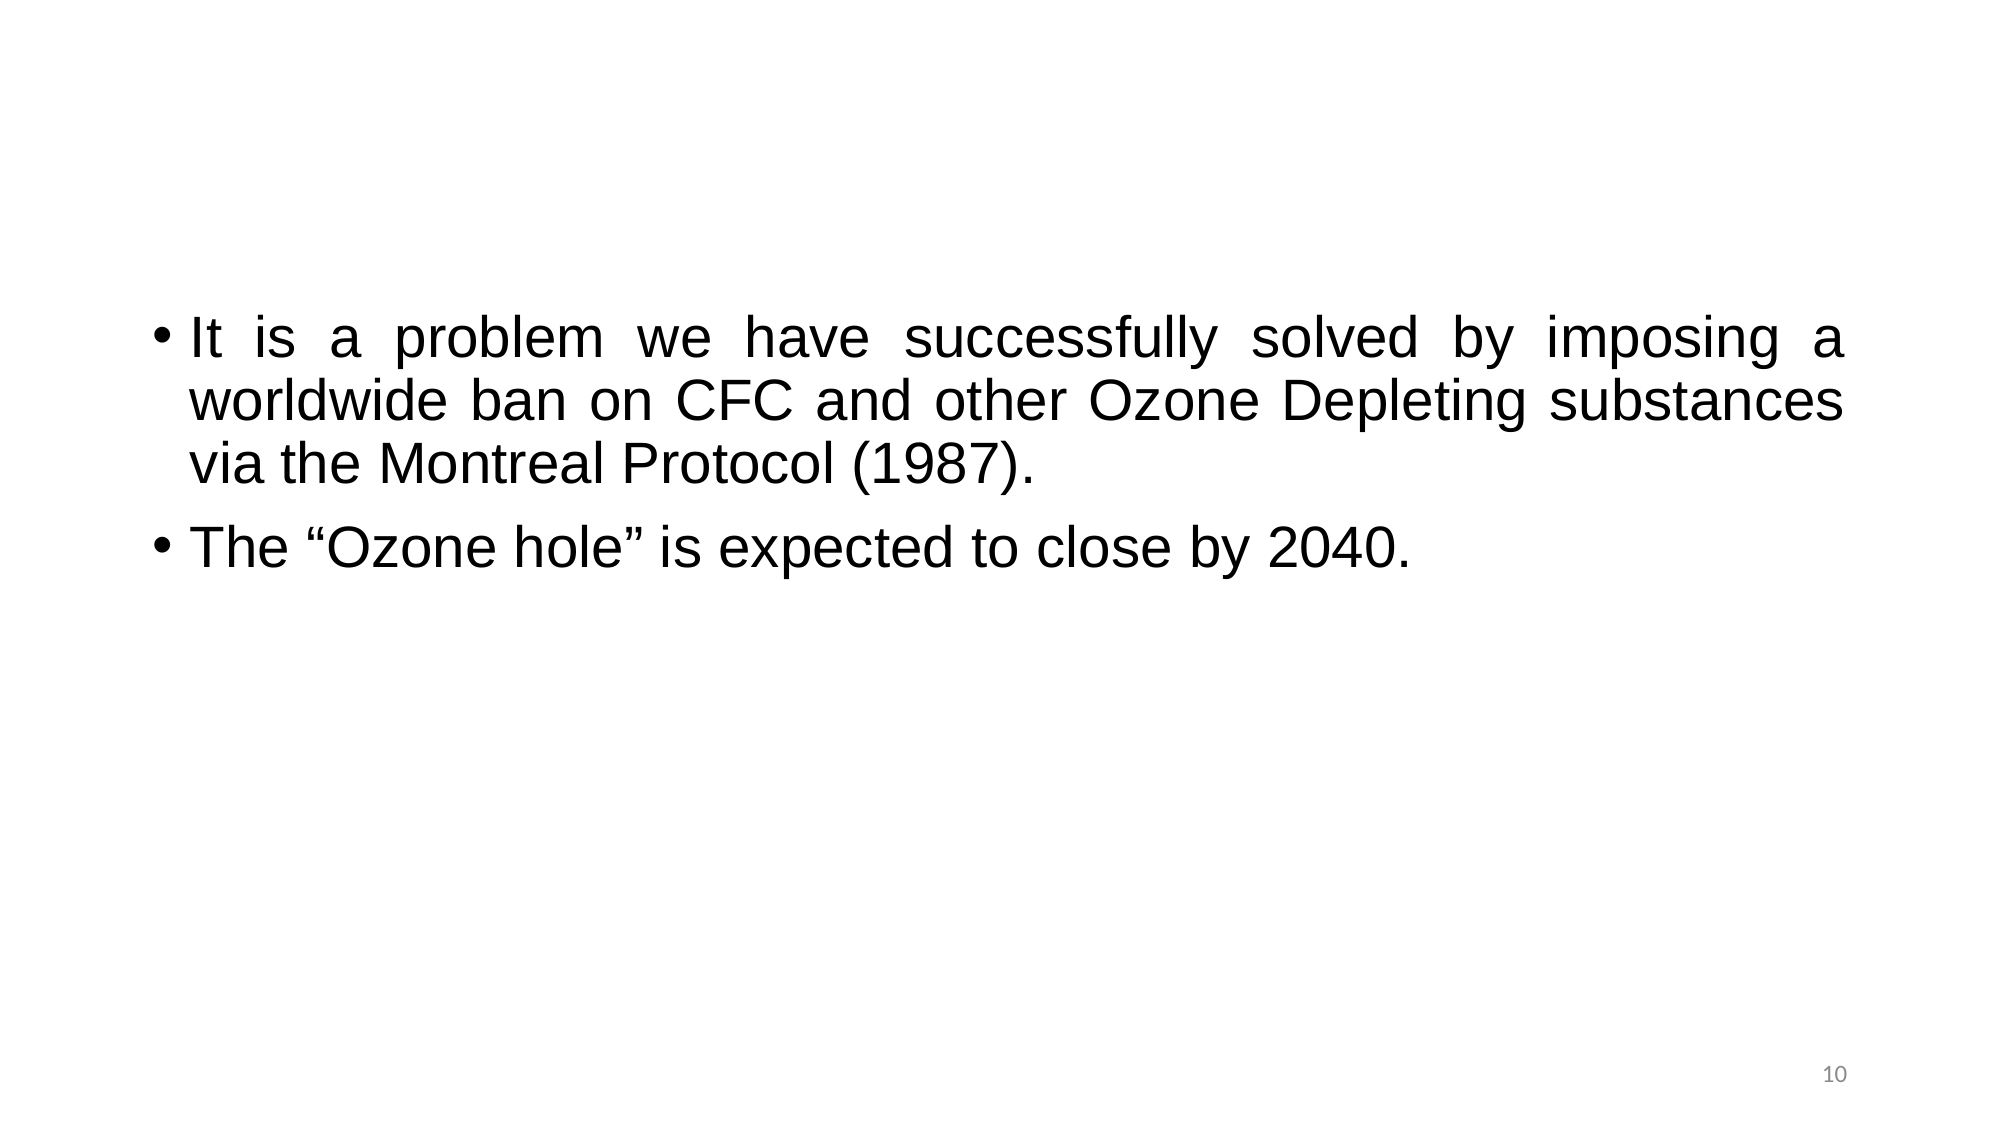

#
It is a problem we have successfully solved by imposing a worldwide ban on CFC and other Ozone Depleting substances via the Montreal Protocol (1987).
The “Ozone hole” is expected to close by 2040.

10